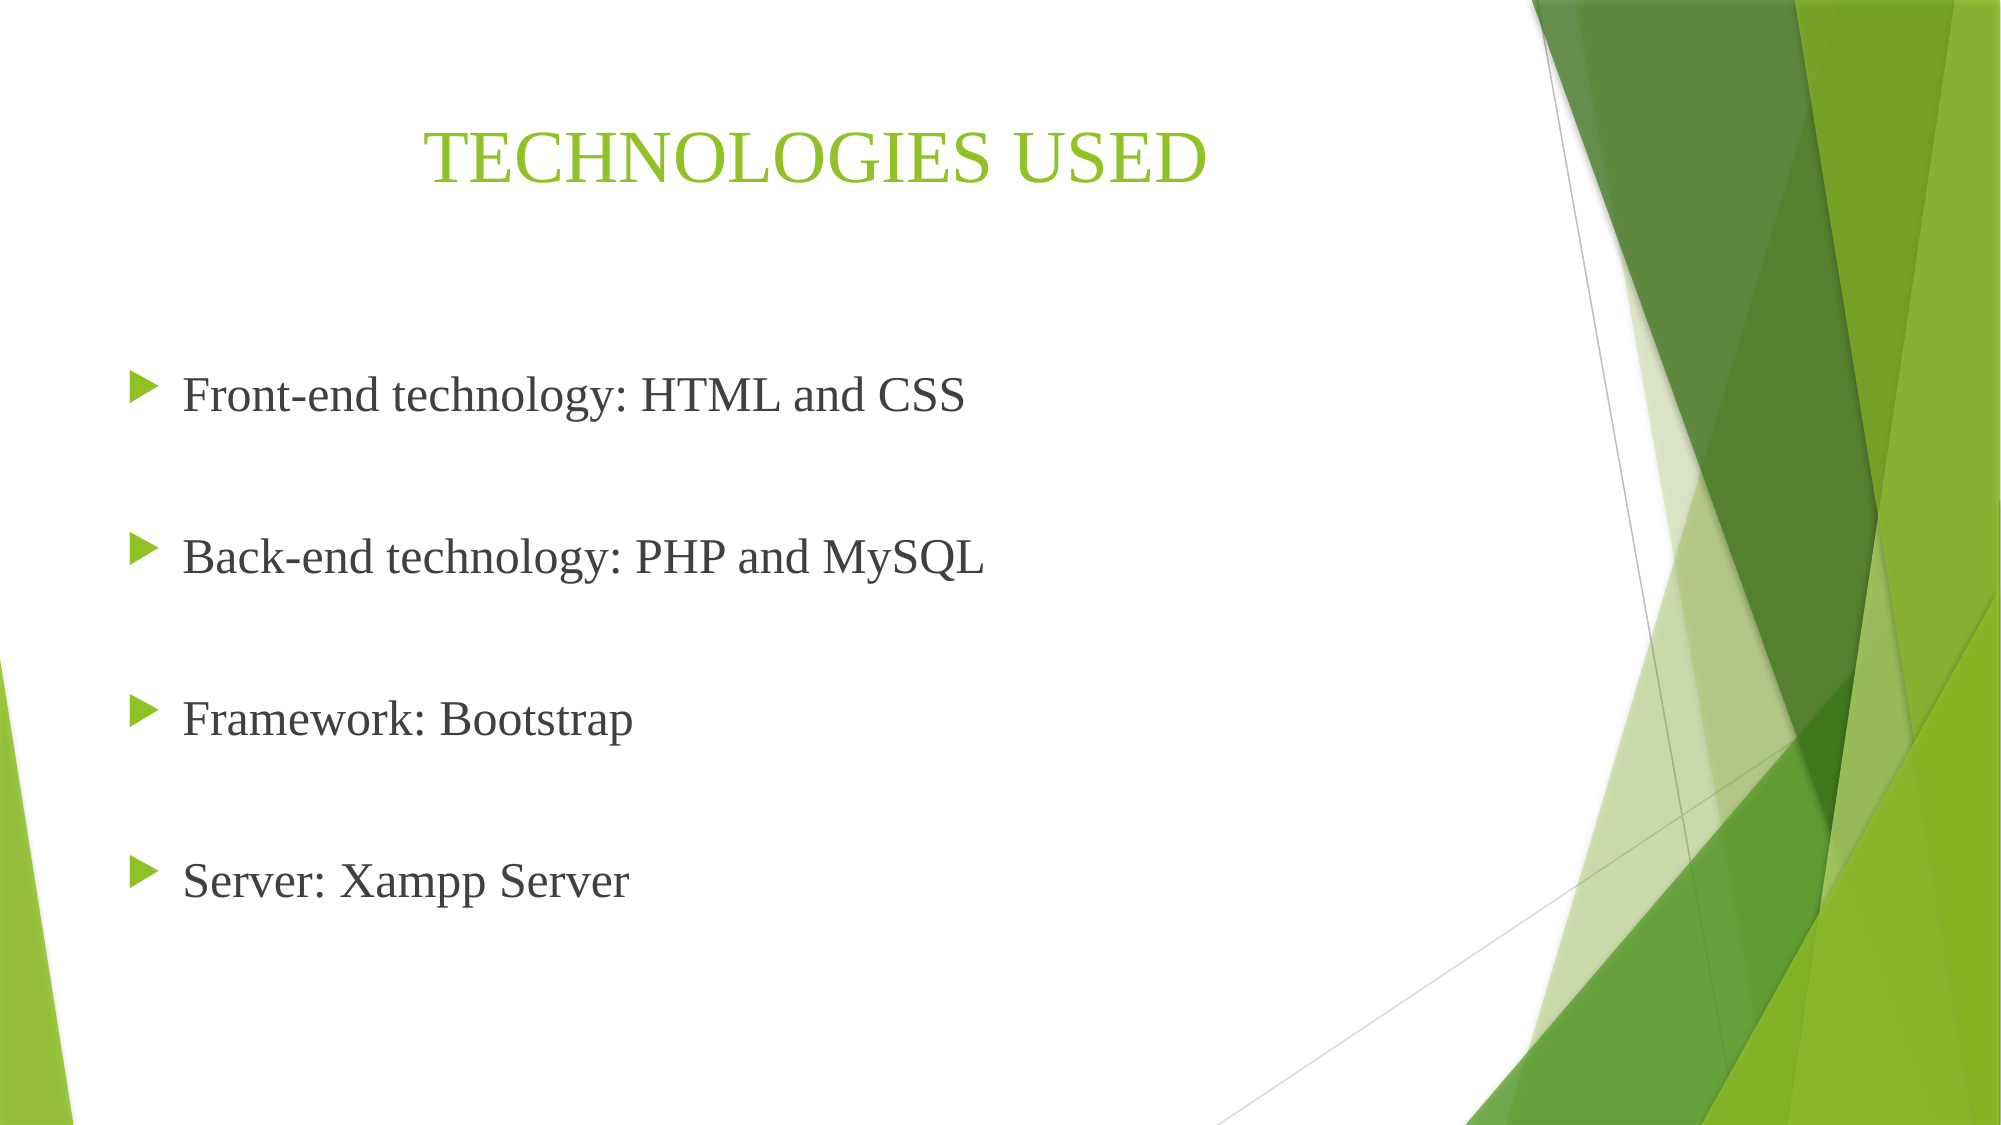

# TECHNOLOGIES USED
Front-end technology: HTML and CSS

Back-end technology: PHP and MySQL

Framework: Bootstrap

Server: Xampp Server